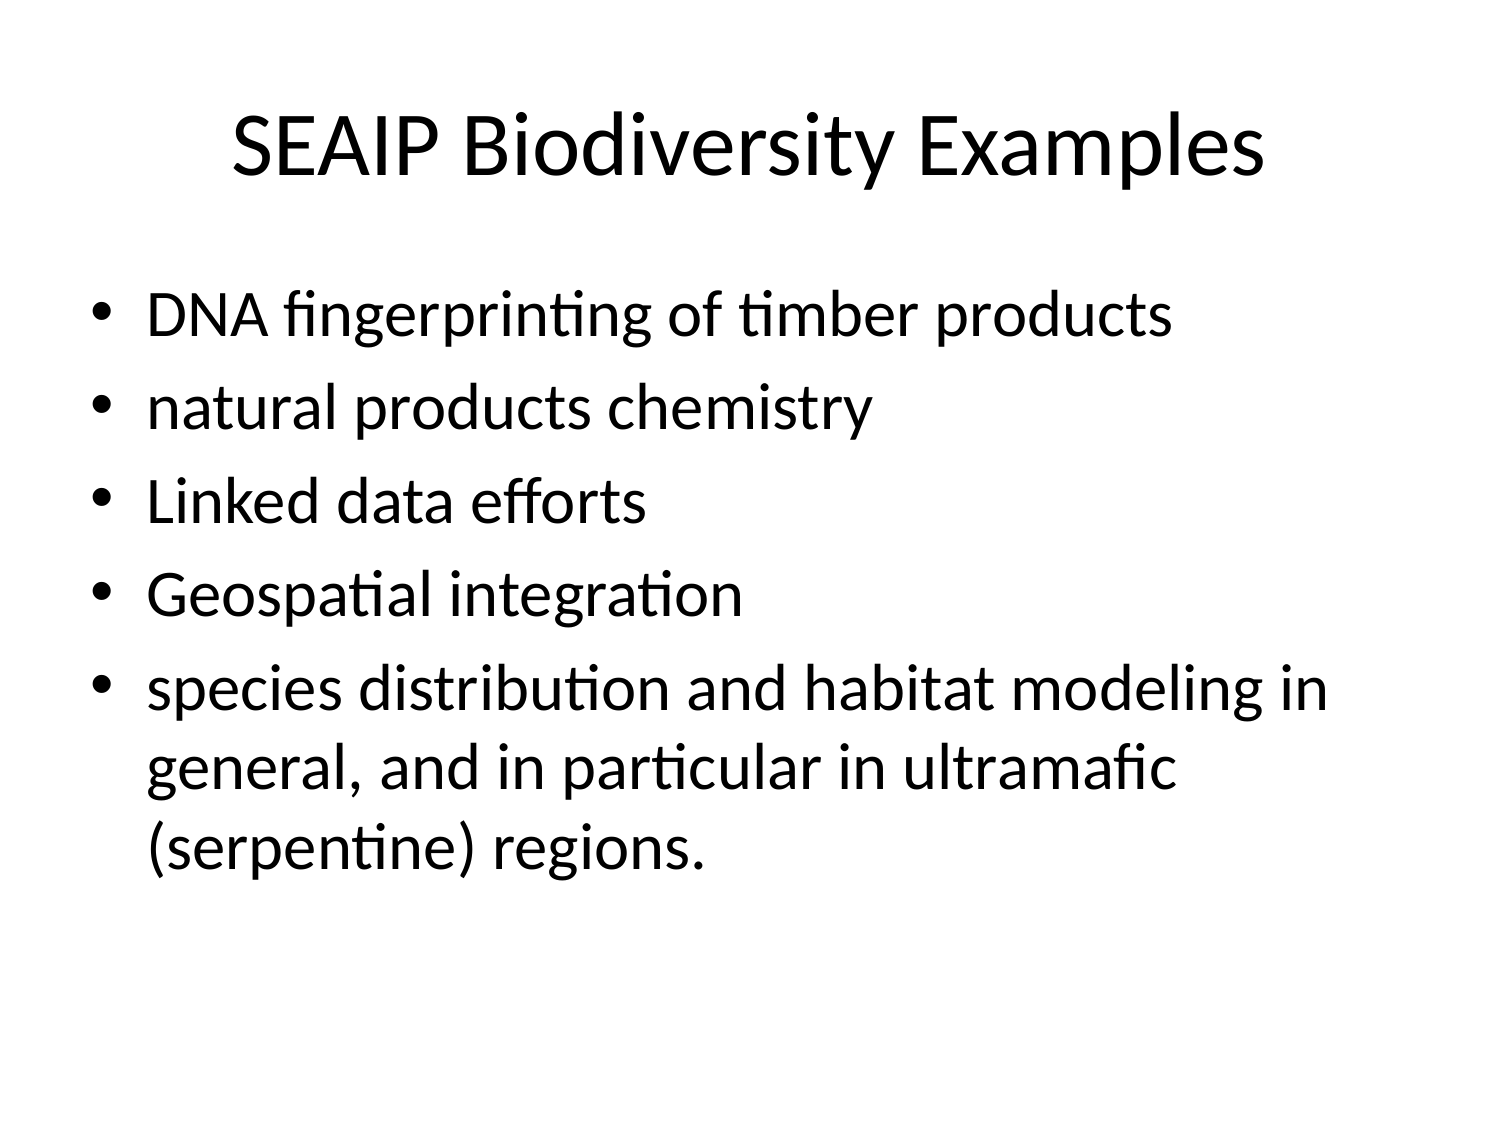

# SEAIP Biodiversity Examples
DNA fingerprinting of timber products
natural products chemistry
Linked data efforts
Geospatial integration
species distribution and habitat modeling in general, and in particular in ultramafic (serpentine) regions.